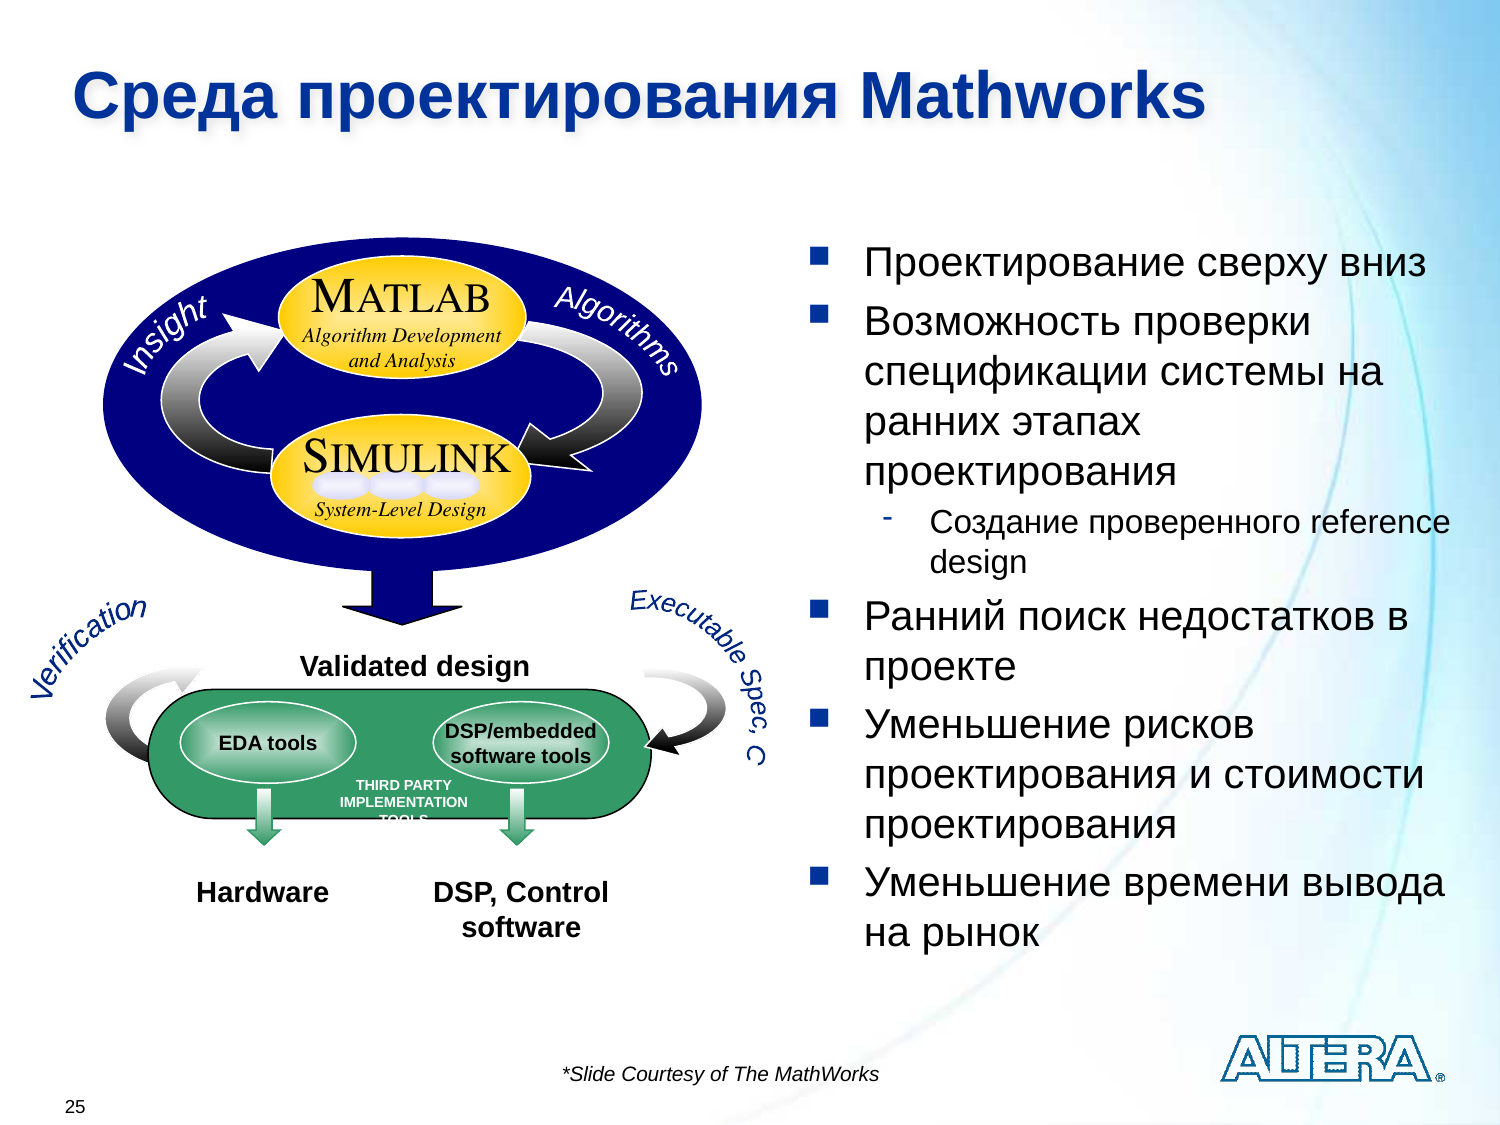

Среда проектирования Mathworks
Проектирование сверху вниз
Возможность проверки спецификации системы на ранних этапах проектирования
Создание проверенного reference design
Ранний поиск недостатков в проекте
Уменьшение рисков проектирования и стоимости проектирования
Уменьшение времени вывода на рынок

MATLAB
Algorithm Development
and Analysis

System-Level Design
SIMULINK

Algorithms

Insight

Executable Spec, C
Verification
Validated design

EDA tools
DSP/embedded
software tools
THIRD PARTY
IMPLEMENTATION TOOLS

Hardware
DSP, Control
software
*Slide Courtesy of The MathWorks